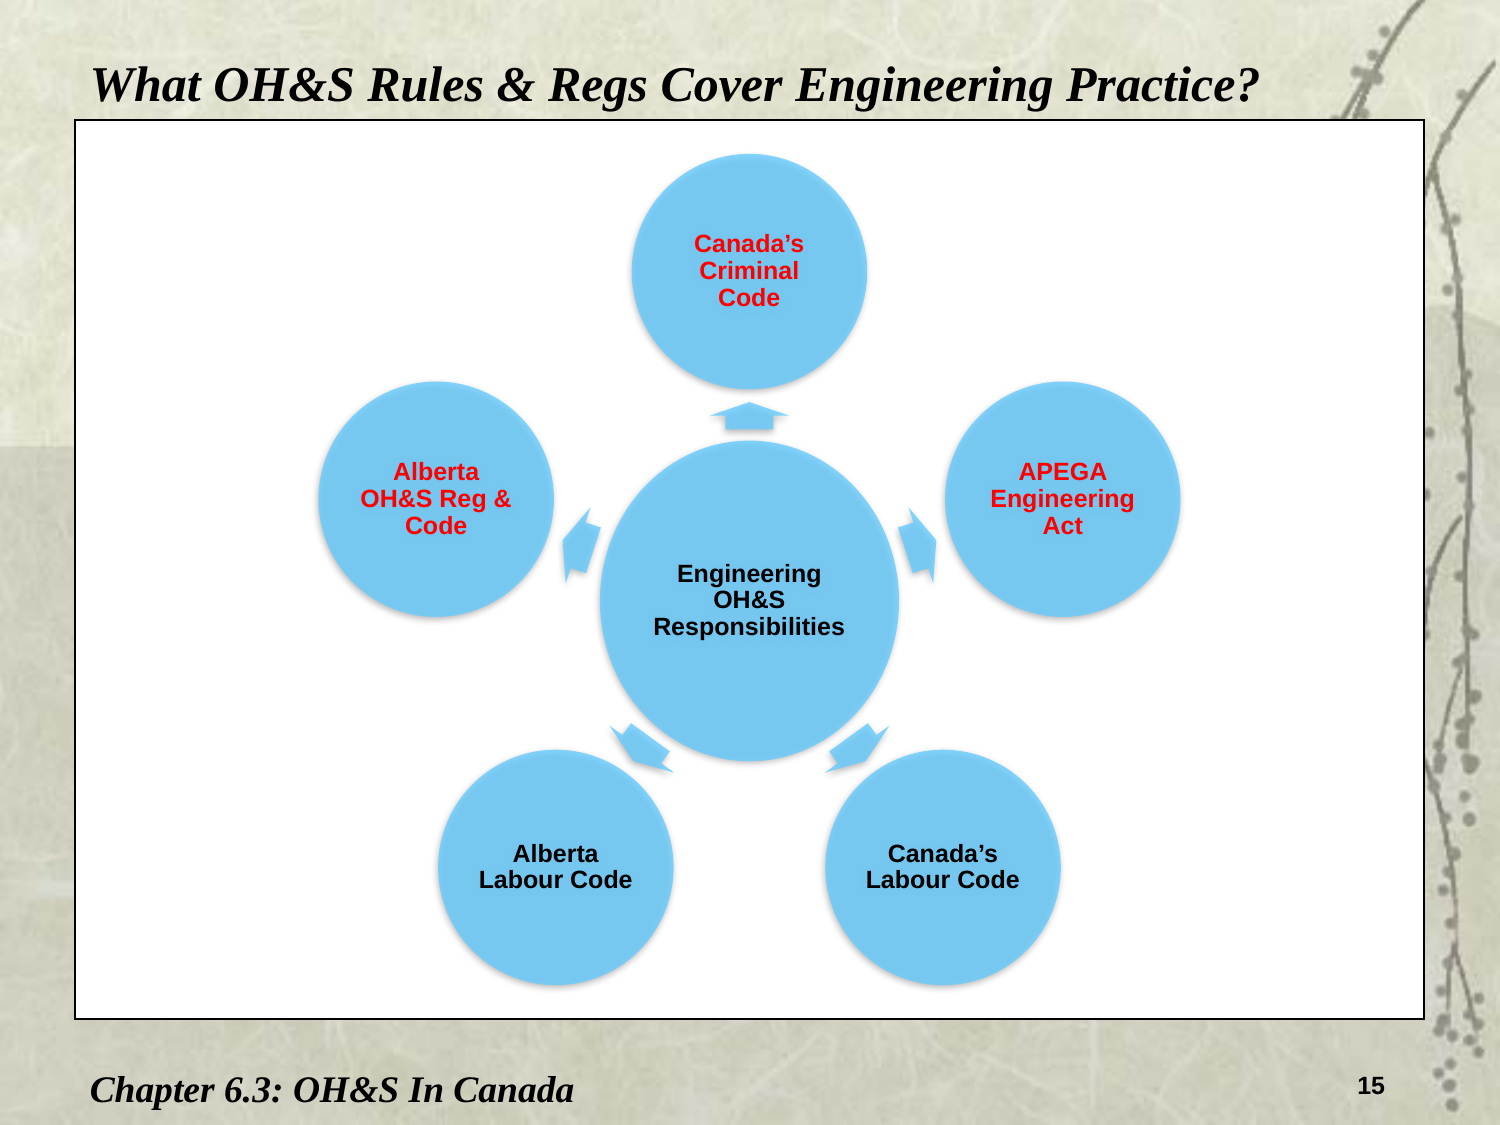

What OH&S Rules & Regs Cover Engineering Practice?

Engineering OH&S Responsibilities

Canada’s Criminal Code

APEGA Engineering Act

Canada’s Labour Code

Alberta Labour Code

Alberta OH&S Reg & Code
Chapter 6.3: OH&S In Canada
15